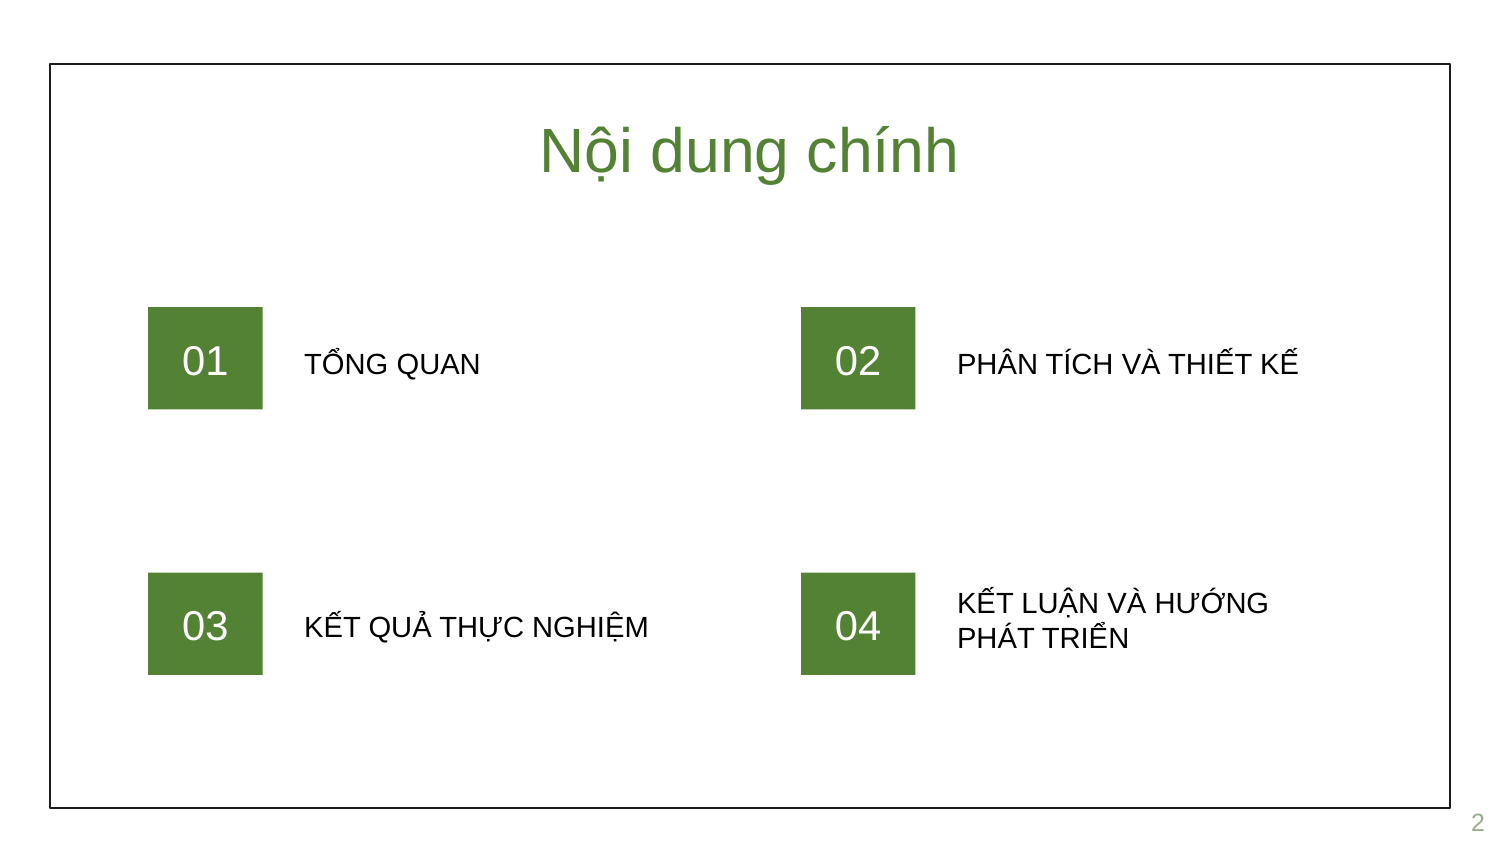

Nội dung chính
01
02
TỔNG QUAN
PHÂN TÍCH VÀ THIẾT KẾ
03
04
KẾT LUẬN VÀ HƯỚNG PHÁT TRIỂN
KẾT QUẢ THỰC NGHIỆM
2